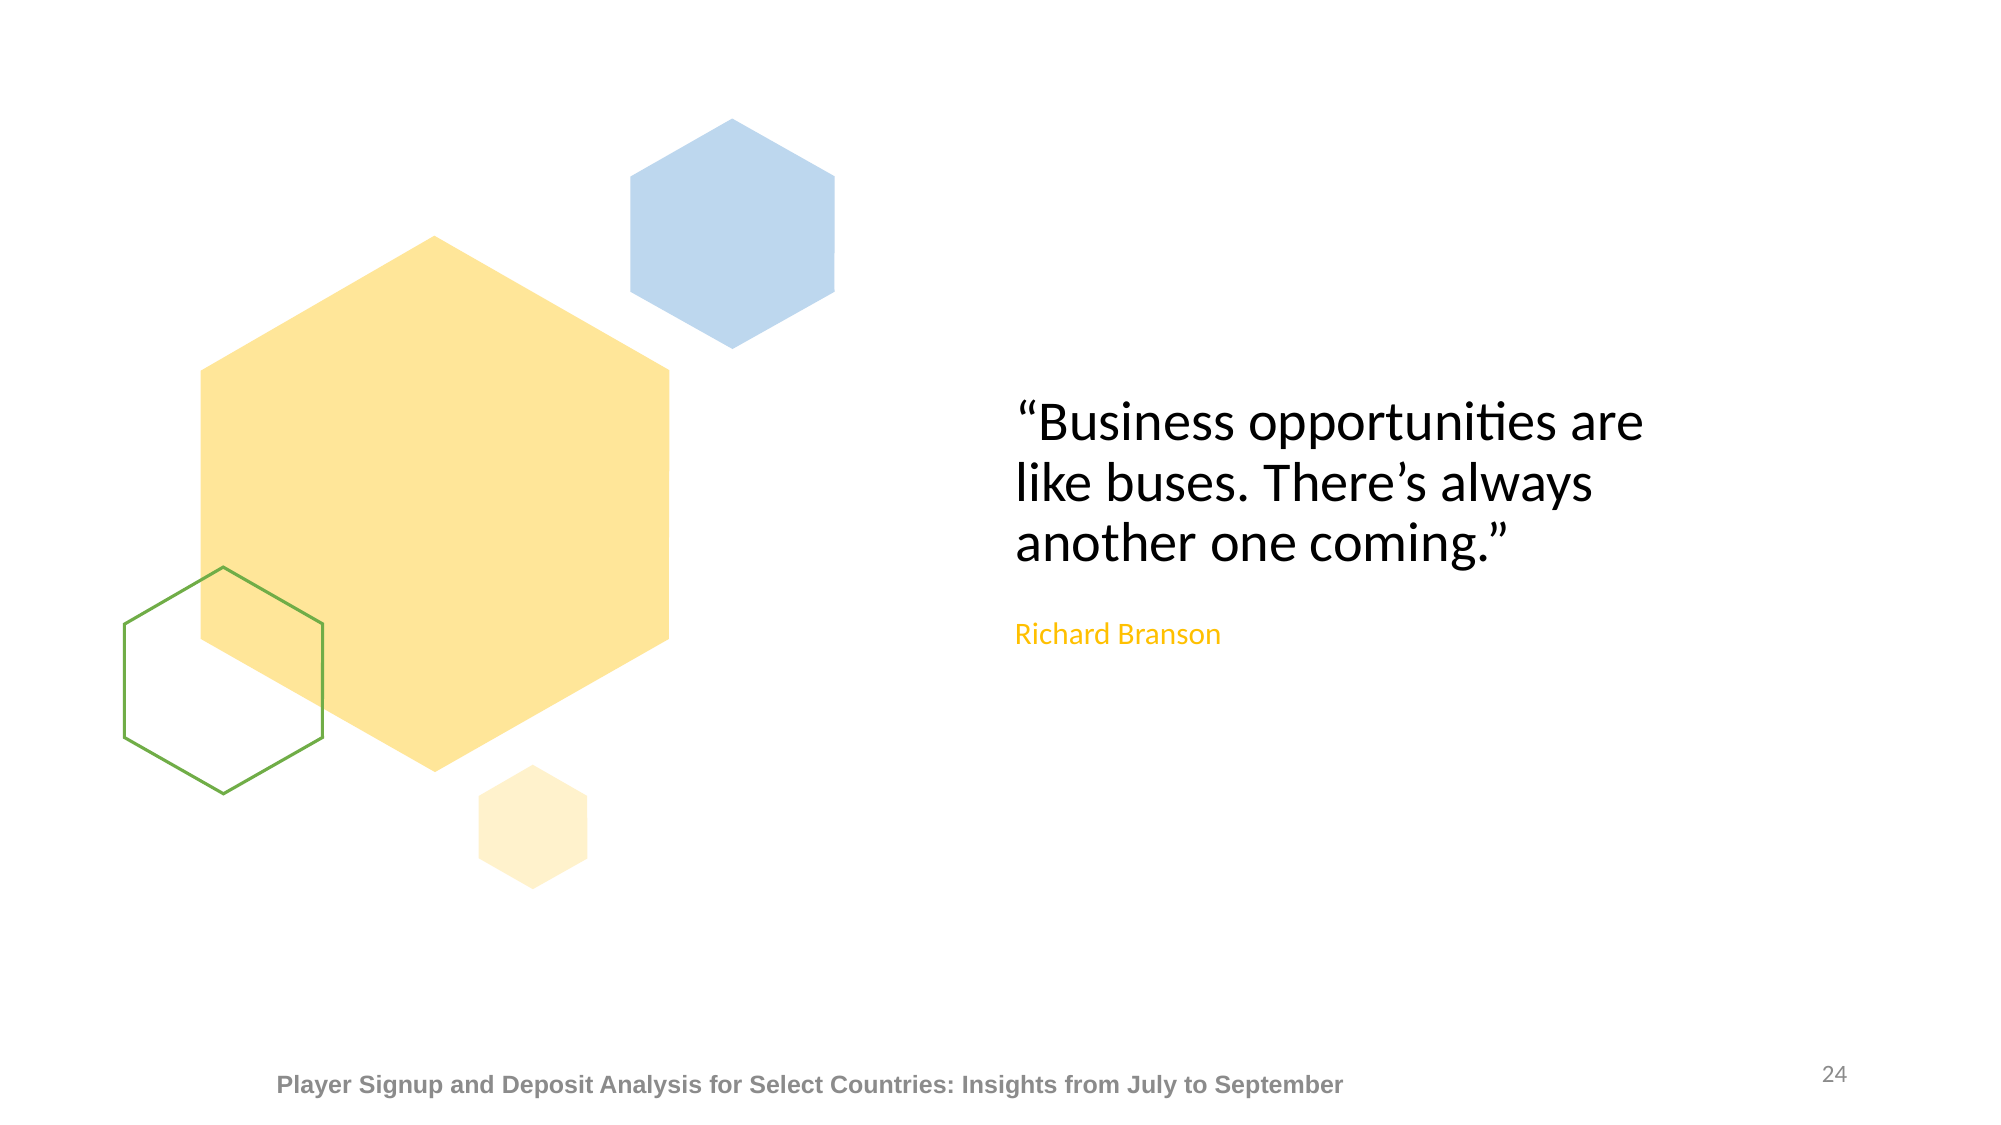

# “Business opportunities are like buses. There’s always another one coming.”
Richard Branson

Player Signup and Deposit Analysis for Select Countries: Insights from July to September
24